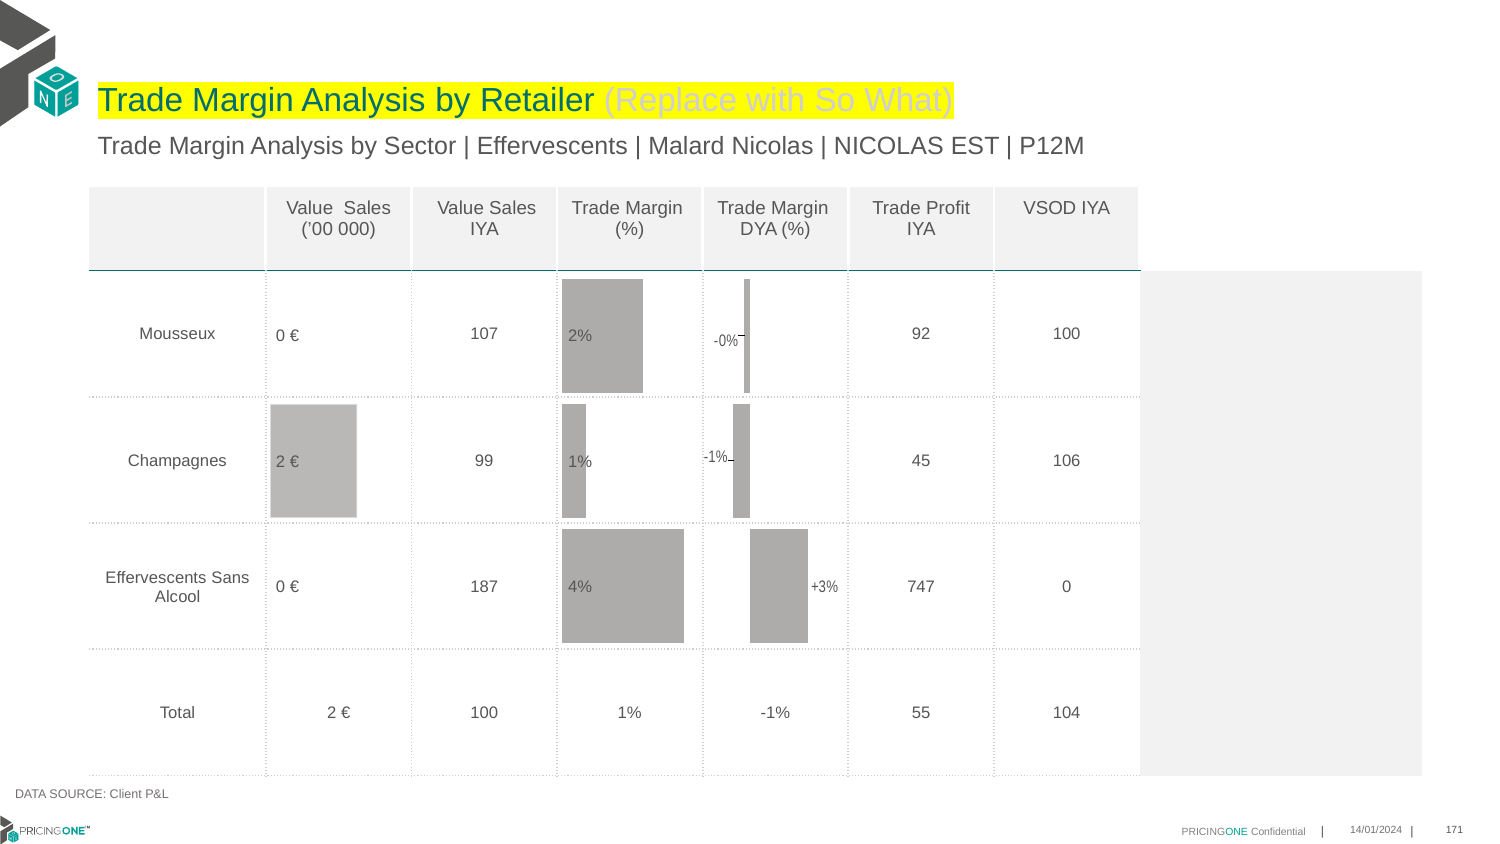

# Trade Margin Analysis by Retailer (Replace with So What)
Trade Margin Analysis by Sector | Effervescents | Malard Nicolas | NICOLAS EST | P12M
|  | Value Sales (’00 000) | Value Sales IYA | Trade Margin (%) | Trade Margin DYA (%) | Trade Profit IYA | VSOD IYA |  |
| --- | --- | --- | --- | --- | --- | --- | --- |
| Mousseux |  | 107 |  |  | 92 | 100 |  |
| Champagnes |  | 99 |  |  | 45 | 106 |  |
| Effervescents Sans Alcool |  | 187 |  |  | 747 | 0 |  |
| Total | 2 € | 100 | 1% | -1% | 55 | 104 |  |

### Chart

| Category | Trade Margin DYA |
|---|---|
| Mousseux | -0.0029888671992583833 |
| Champagnes | -0.008319846659984104 |
| Effervescents Sans Alcool | 0.028554021246964722 |
|  | None |

### Chart

| Category | Trade Margin % |
|---|---|
| Mousseux | 0.024 |
| Champagnes | 0.007 |
| Effervescents Sans Alcool | 0.0362 |
|  | None |

### Chart

| Category | Value Sales |
|---|---|
| Mousseux | 0.0 |
| Champagnes | 2.0 |
| Effervescents Sans Alcool | 0.0 |
|  | None |
DATA SOURCE: Client P&L

14/01/2024
171